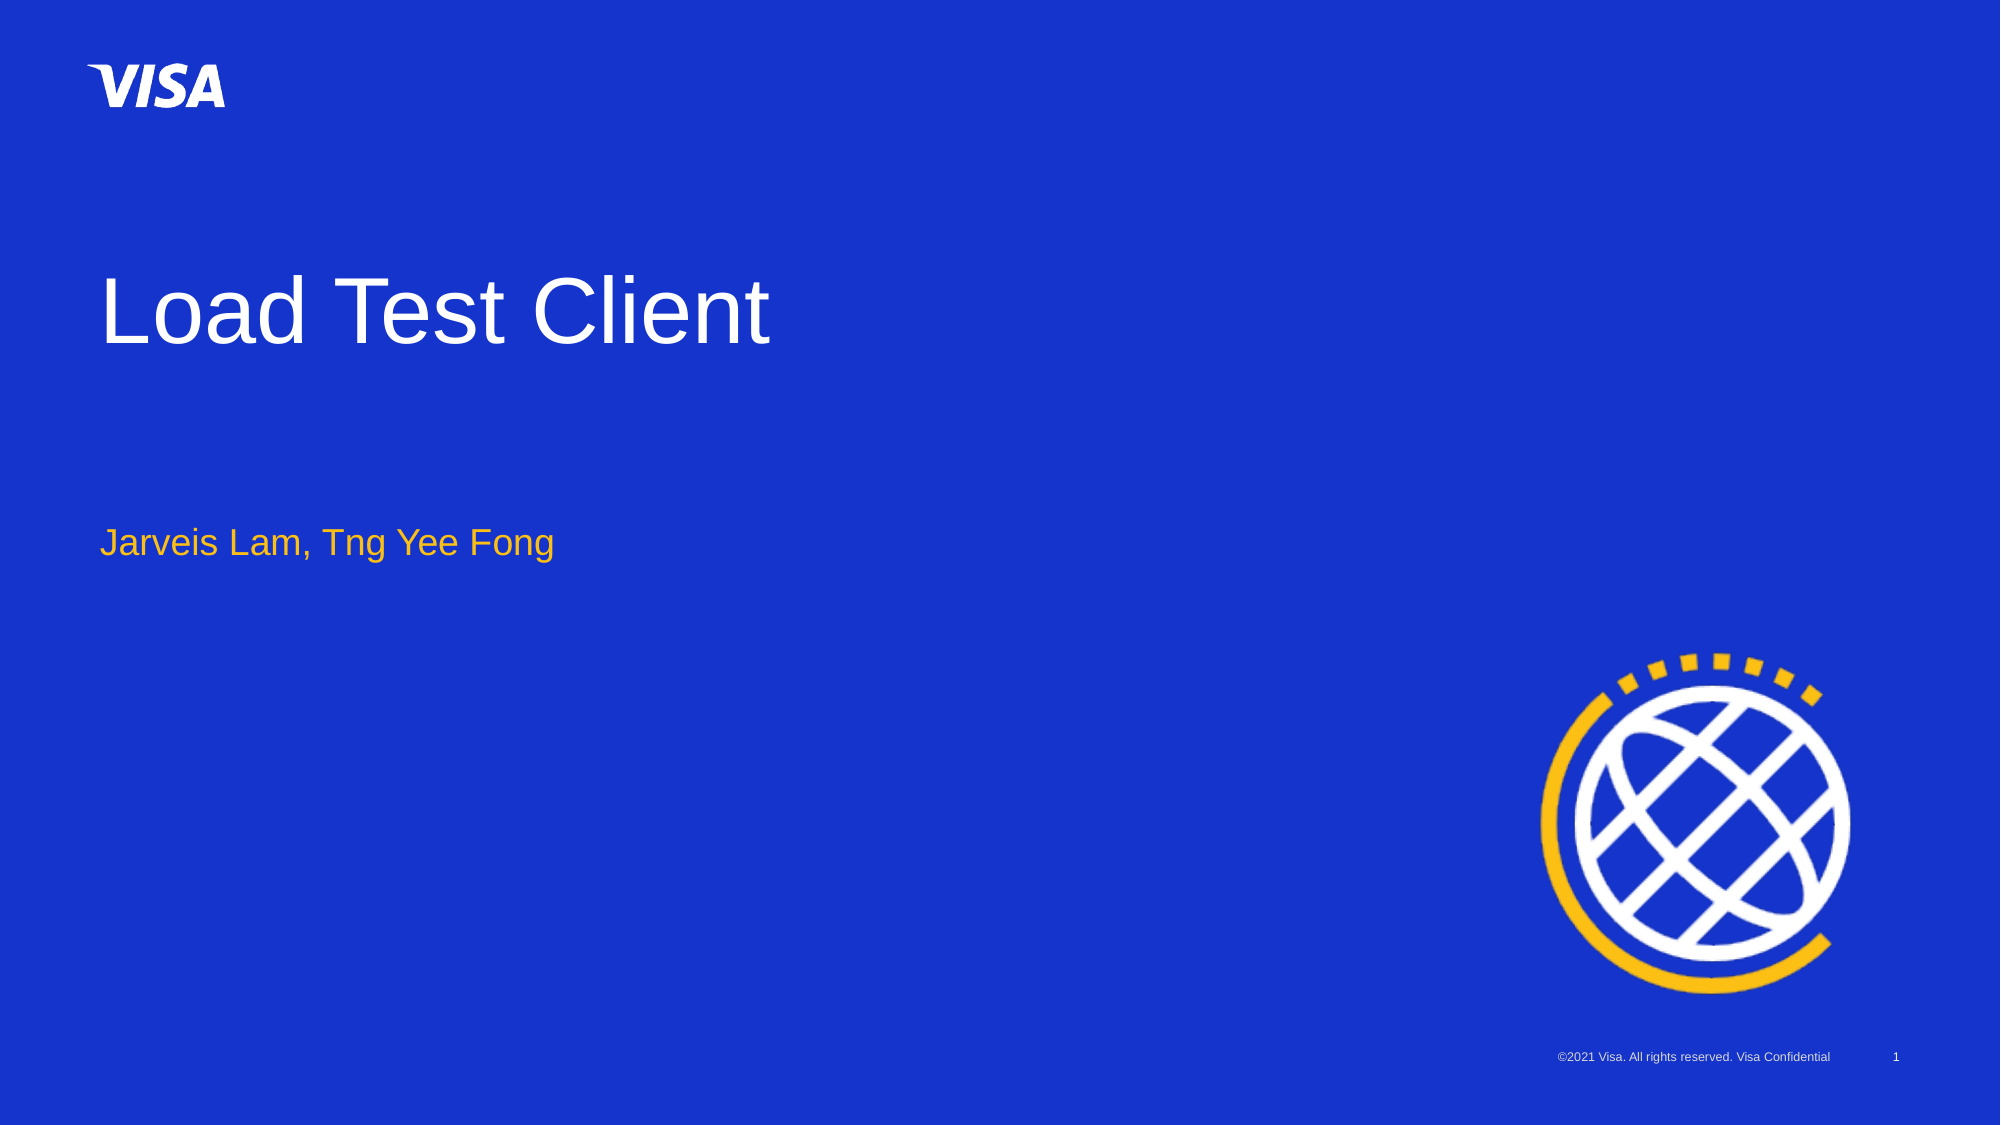

# Load Test Client
Jarveis Lam, Tng Yee Fong